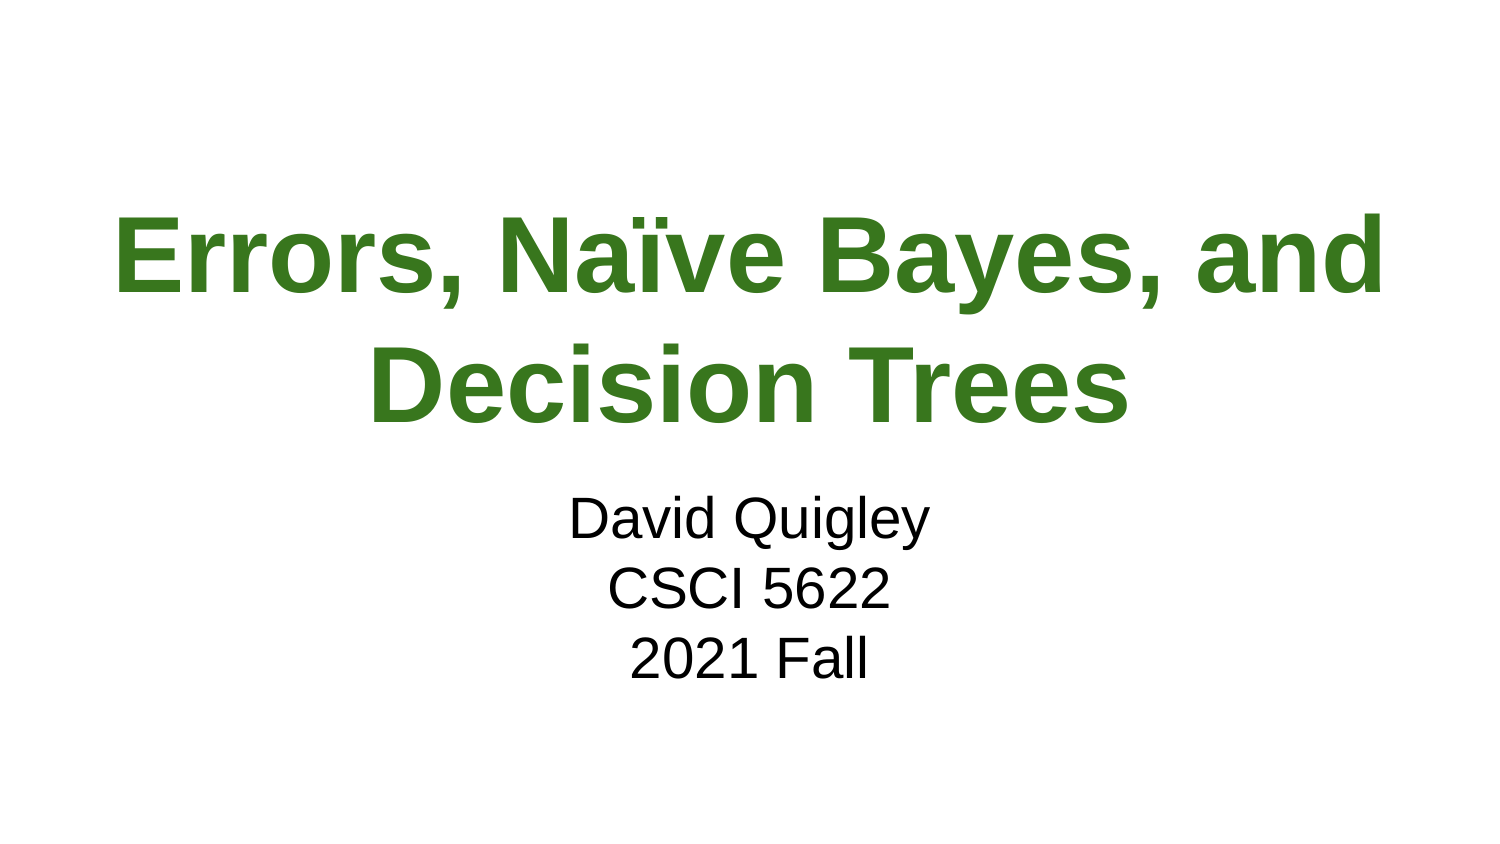

# Errors, Naïve Bayes, and Decision Trees
David Quigley
CSCI 5622
2021 Fall